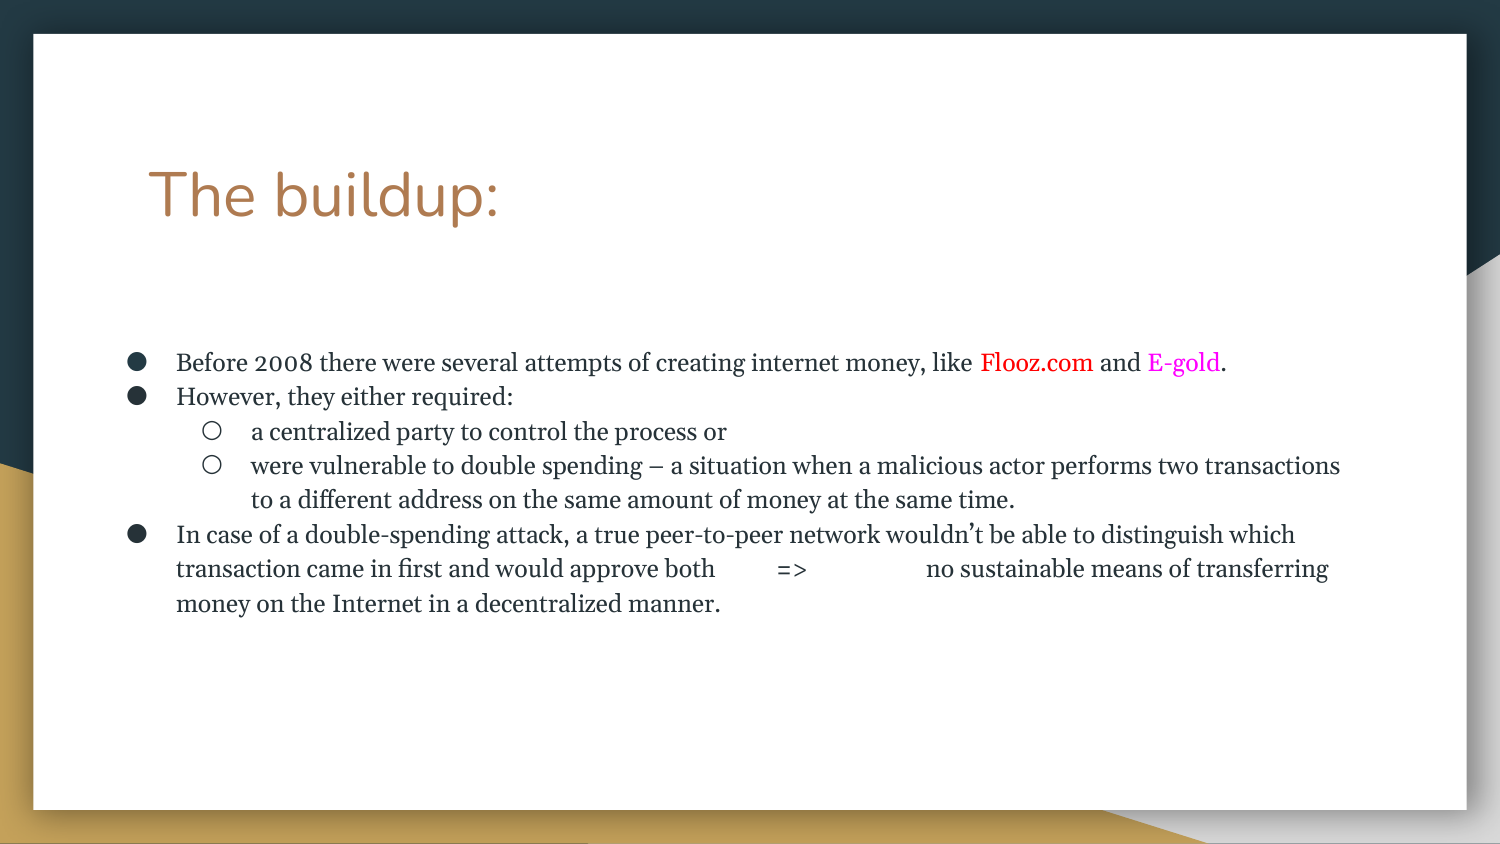

# The buildup:
Before 2008 there were several attempts of creating internet money, like Flooz.com and E-gold.
However, they either required:
a centralized party to control the process or
were vulnerable to double spending – a situation when a malicious actor performs two transactions to a different address on the same amount of money at the same time.
In case of a double-spending attack, a true peer-to-peer network wouldn’t be able to distinguish which transaction came in first and would approve both	=>	no sustainable means of transferring money on the Internet in a decentralized manner.